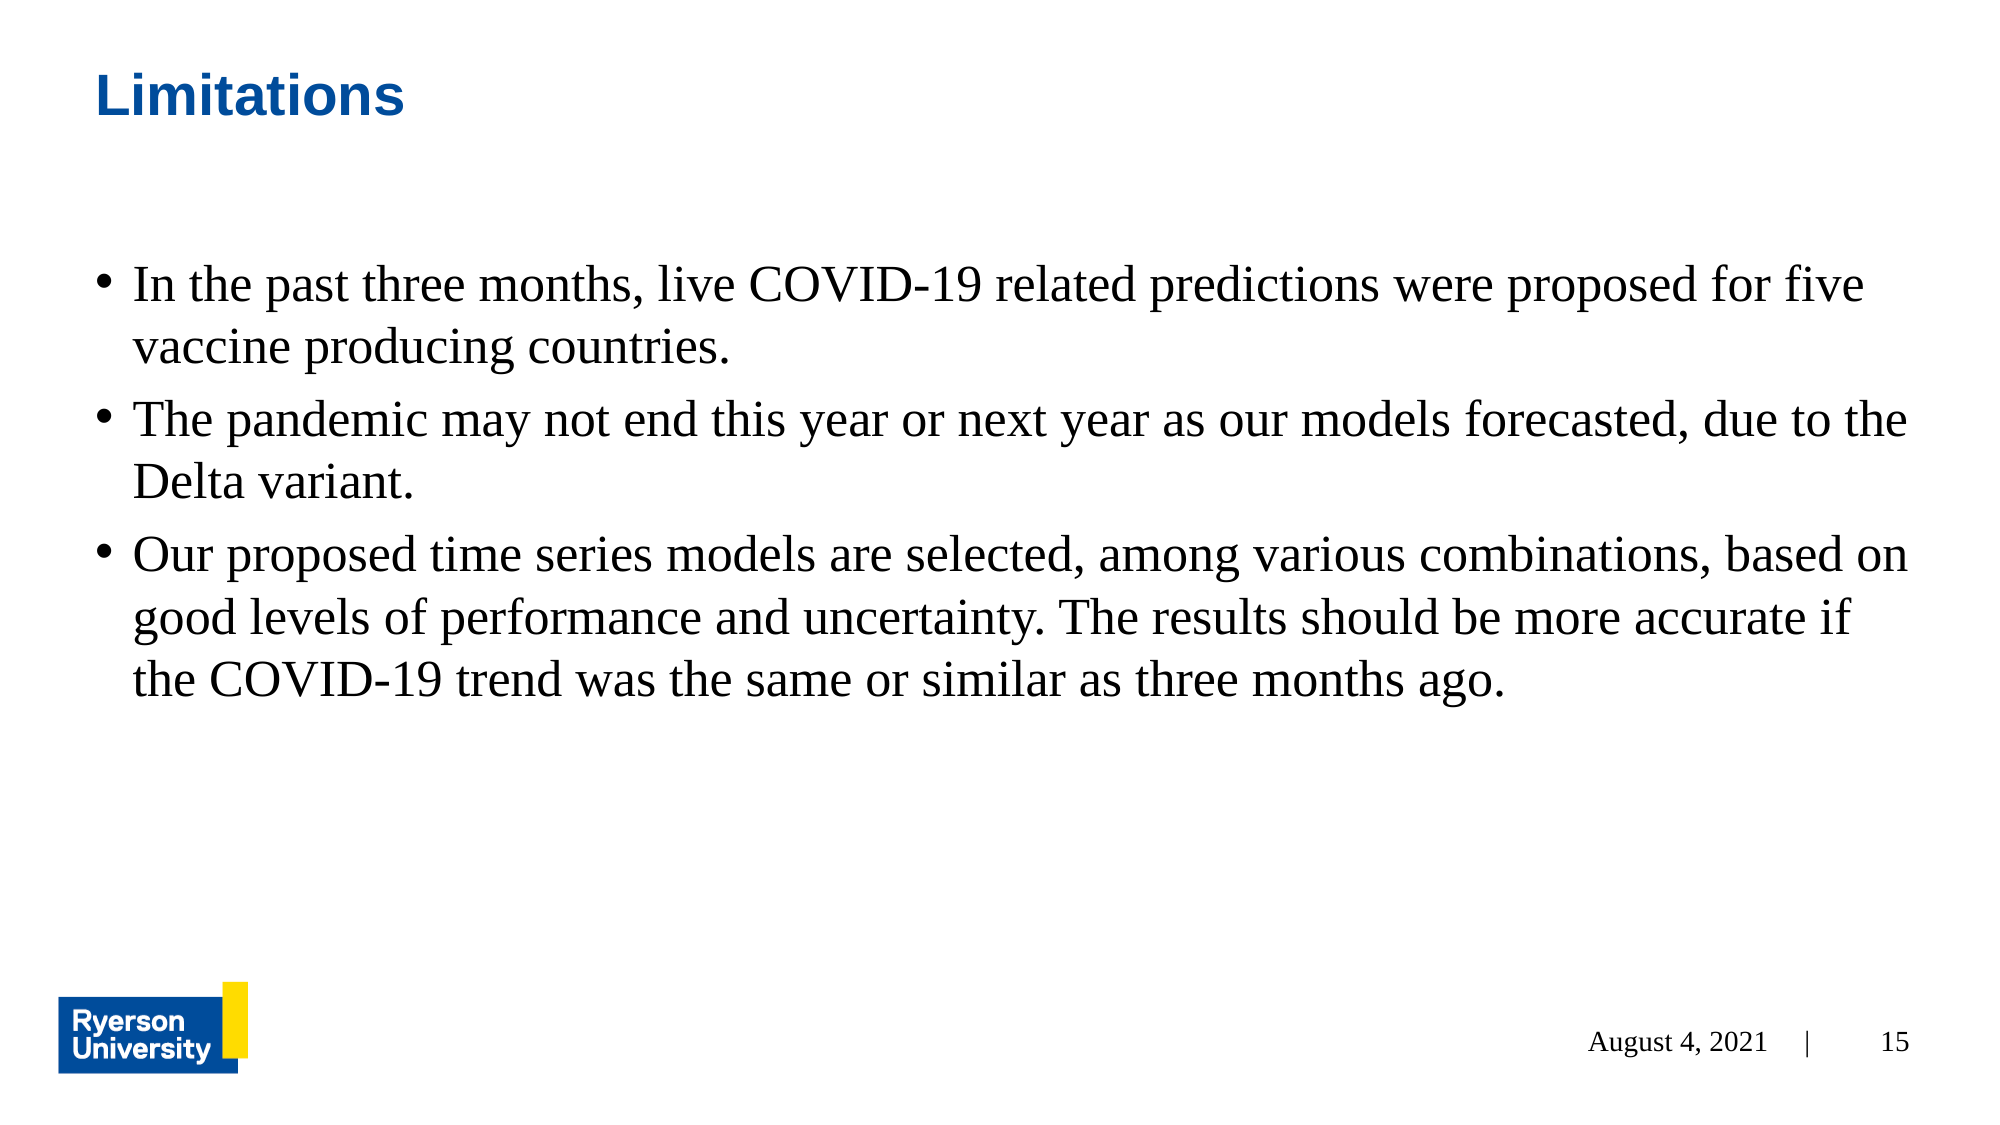

# Limitations
In the past three months, live COVID-19 related predictions were proposed for five vaccine producing countries.
The pandemic may not end this year or next year as our models forecasted, due to the Delta variant.
Our proposed time series models are selected, among various combinations, based on good levels of performance and uncertainty. The results should be more accurate if the COVID-19 trend was the same or similar as three months ago.

August 4, 2021     |
15